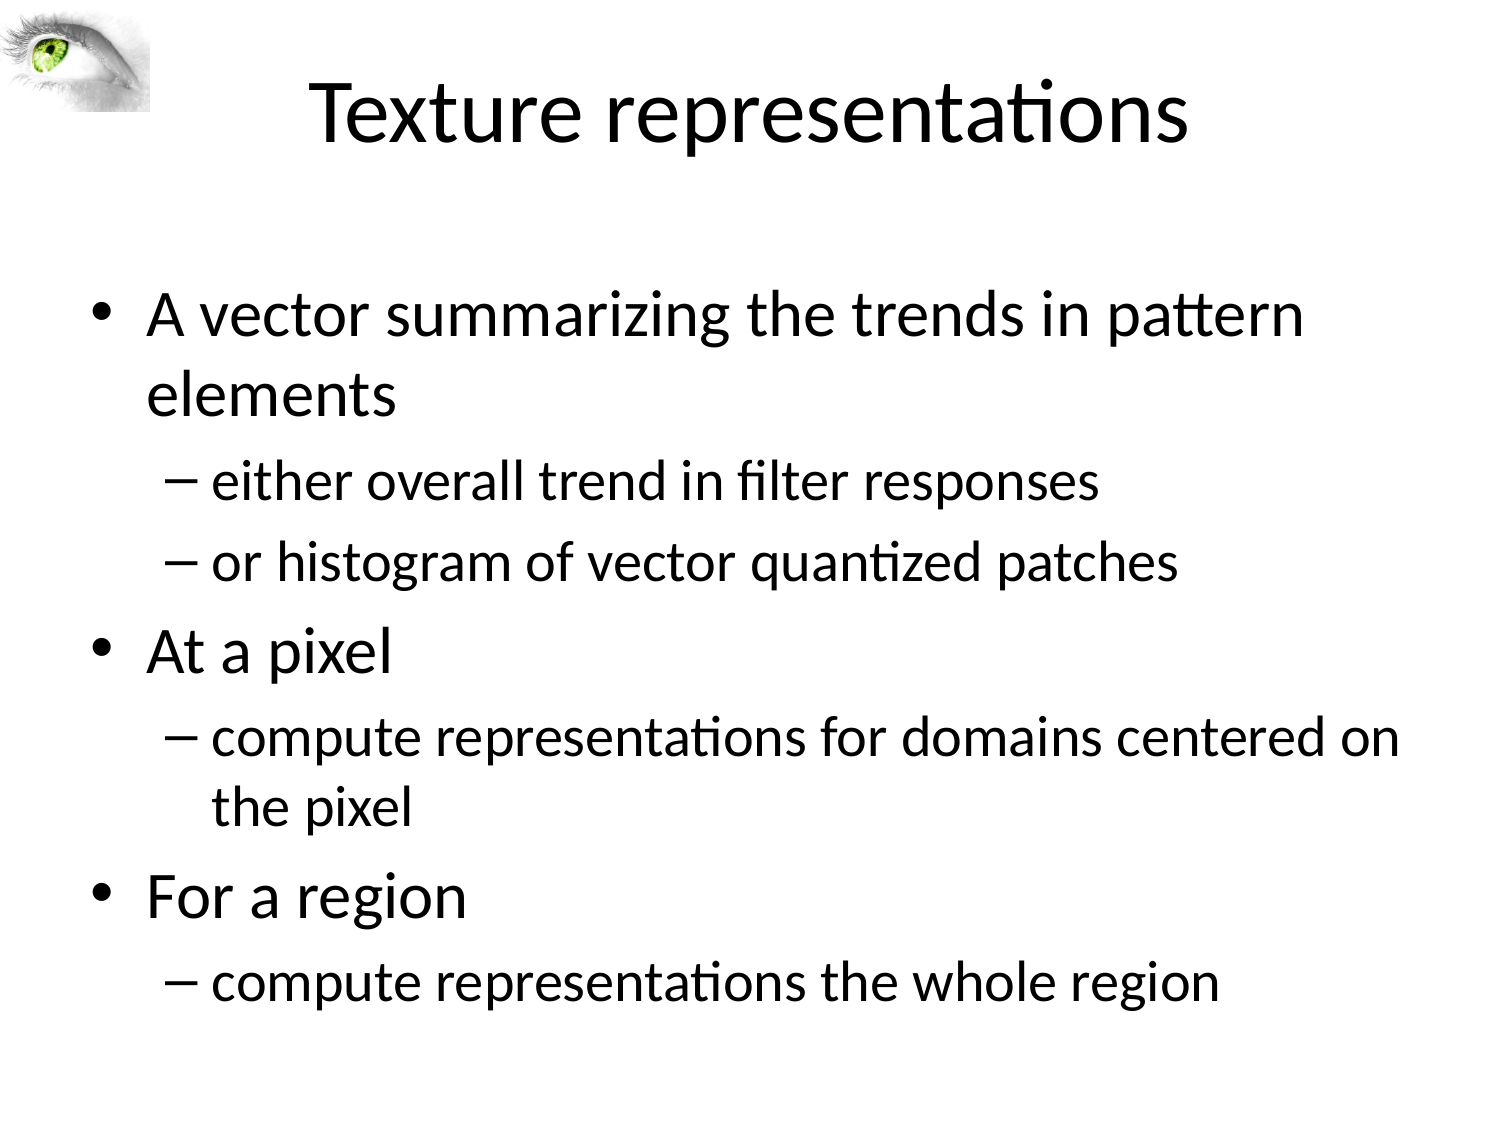

# Texture representations
A vector summarizing the trends in pattern elements
either overall trend in filter responses
or histogram of vector quantized patches
At a pixel
compute representations for domains centered on the pixel
For a region
compute representations the whole region